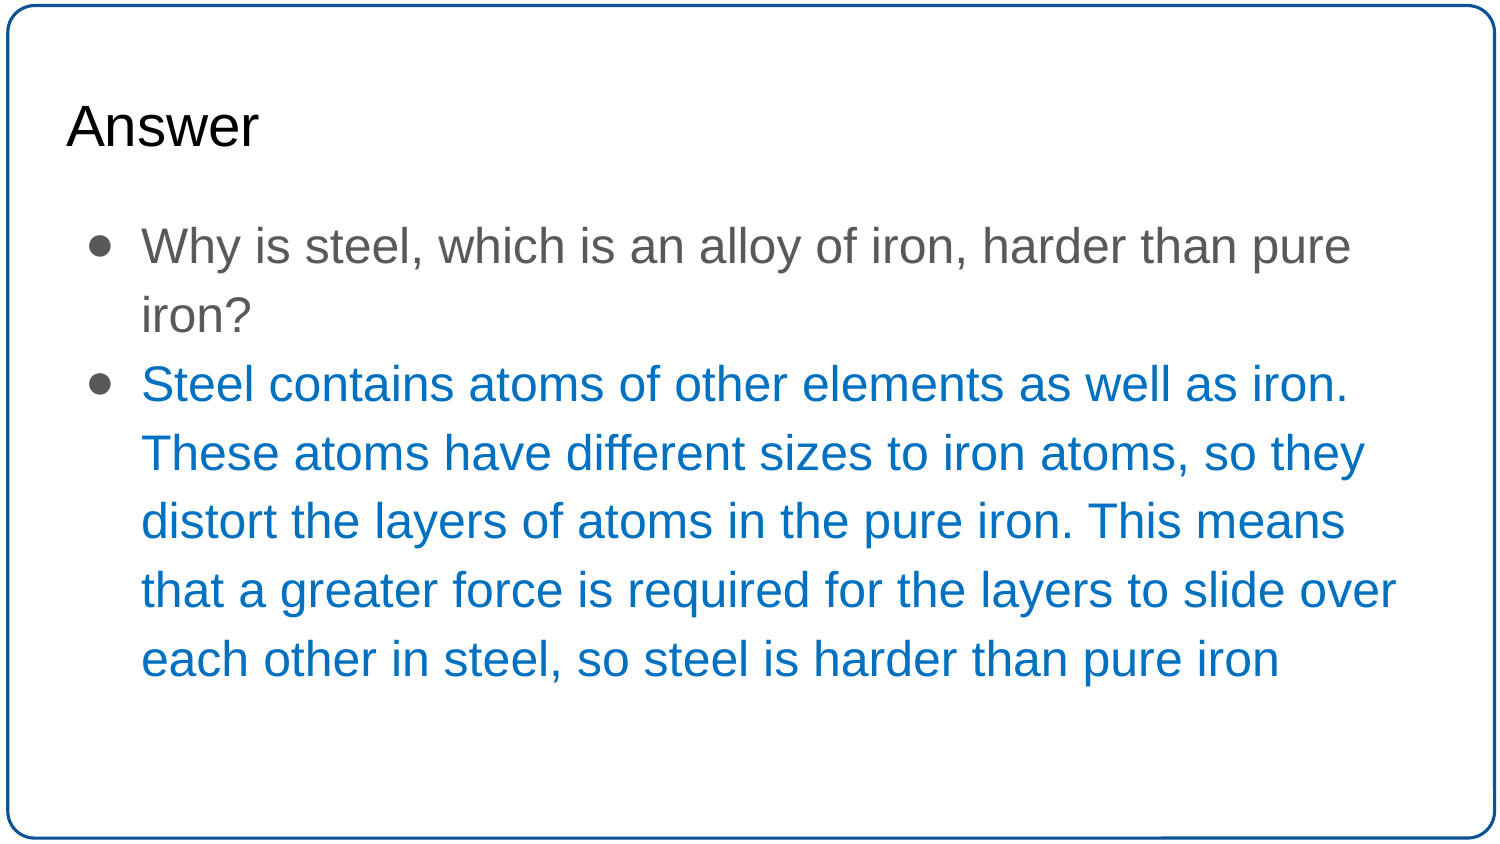

# Answer
Why is steel, which is an alloy of iron, harder than pure iron?
Steel contains atoms of other elements as well as iron. These atoms have different sizes to iron atoms, so they distort the layers of atoms in the pure iron. This means that a greater force is required for the layers to slide over each other in steel, so steel is harder than pure iron